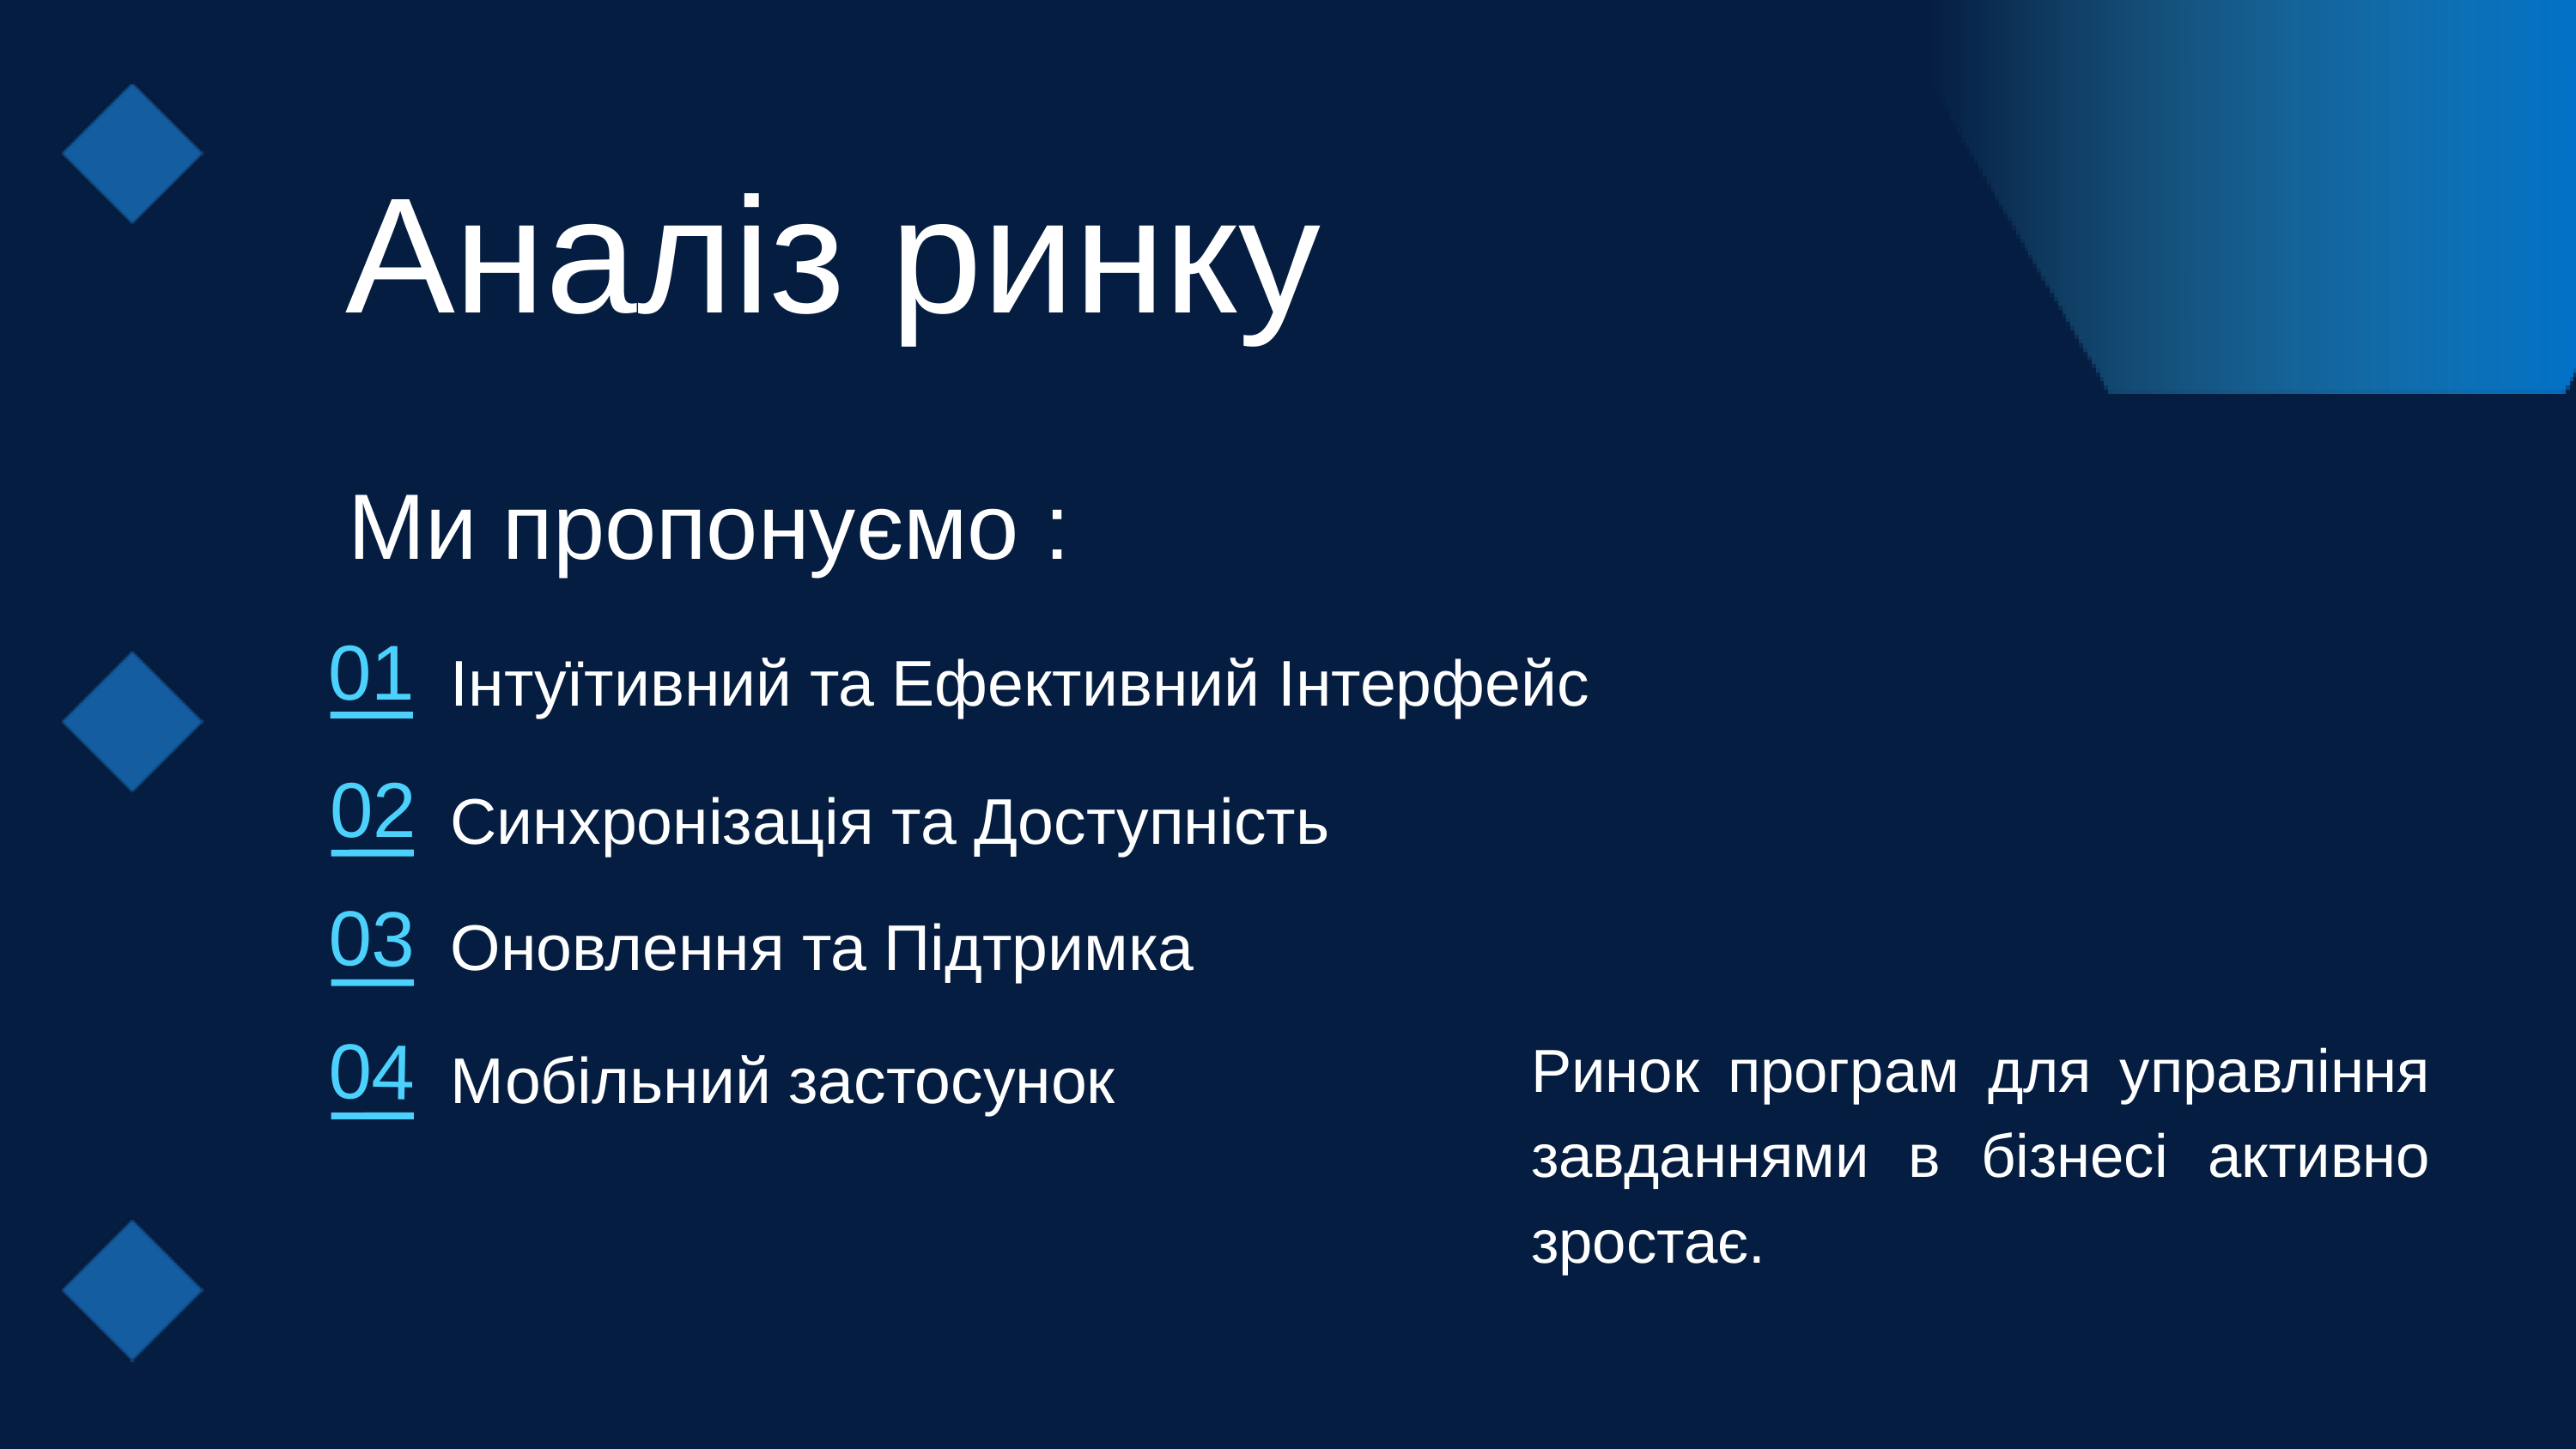

Аналіз ринку
Ми пропонуємо :
01
Інтуїтивний та Ефективний Інтерфейс

02
Синхронізація та Доступність

03
Оновлення та Підтримка

04
Ринок програм для управління завданнями в бізнесі активно зростає.
Мобільний застосунок